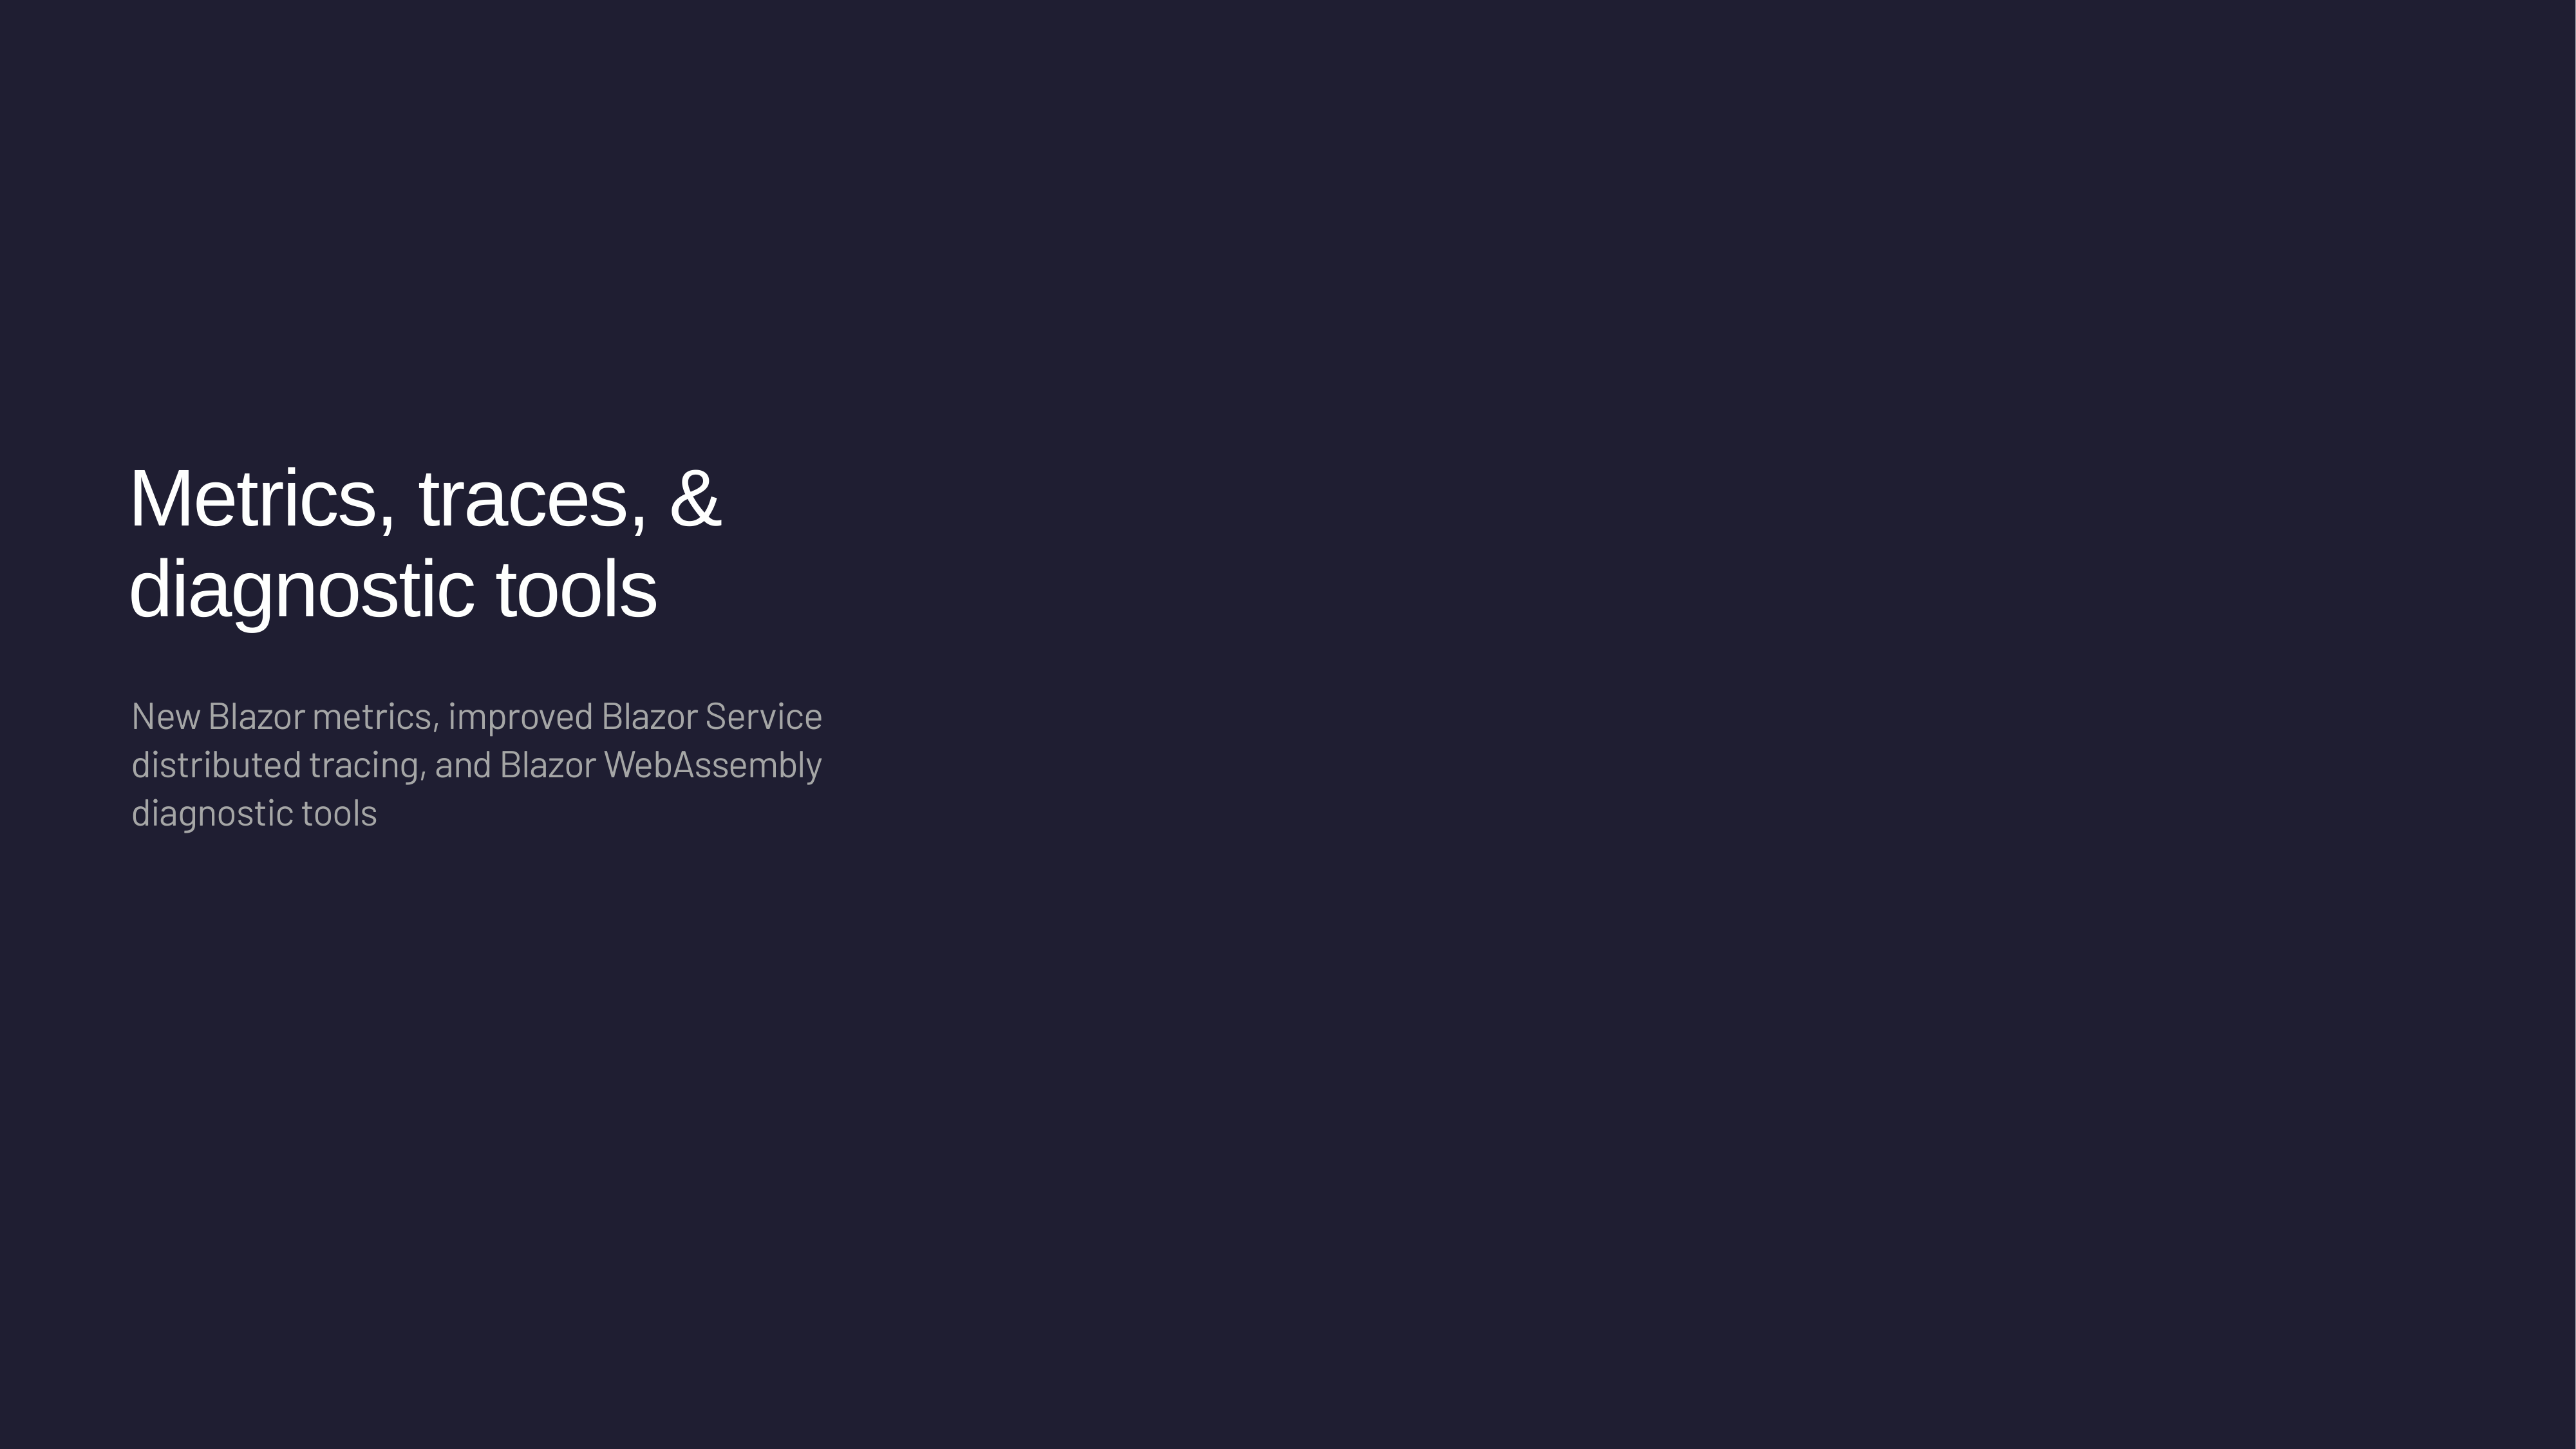

Metrics, traces, & diagnostic tools
New Blazor metrics, improved Blazor Service distributed tracing, and Blazor WebAssembly diagnostic tools